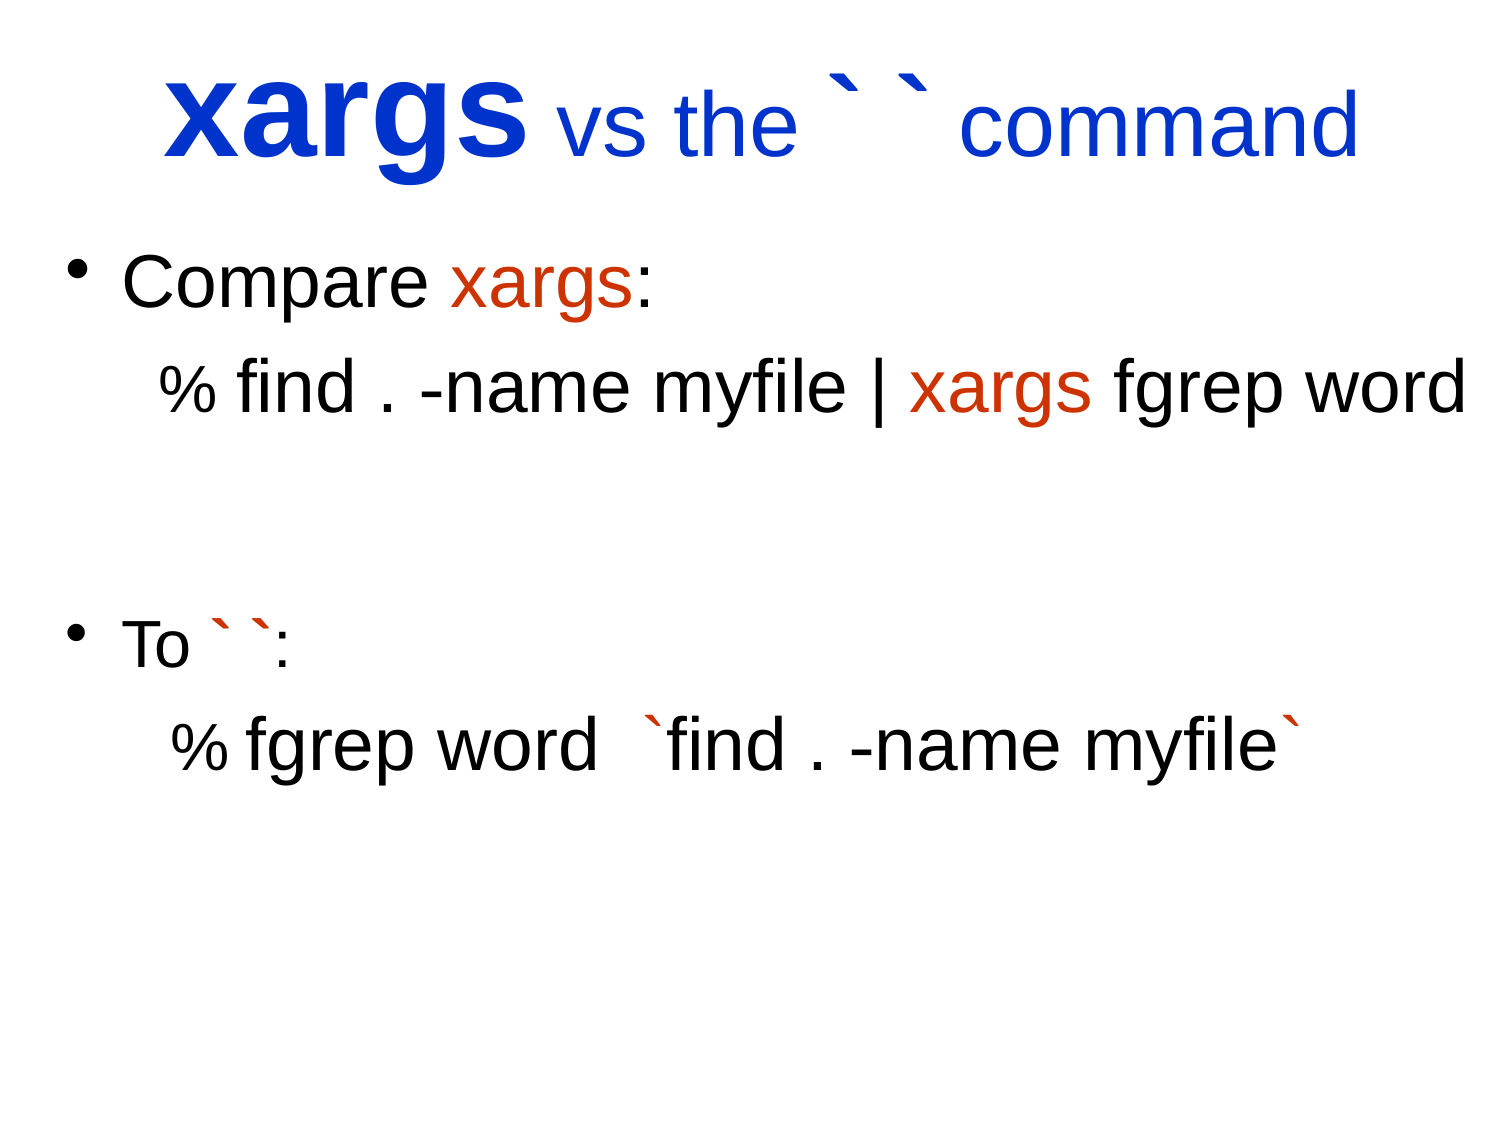

xargs vs the ` ` command
Compare xargs:
	  % find . -name myfile | xargs fgrep word

To ` `:
	   % fgrep word  `find . -name myfile`